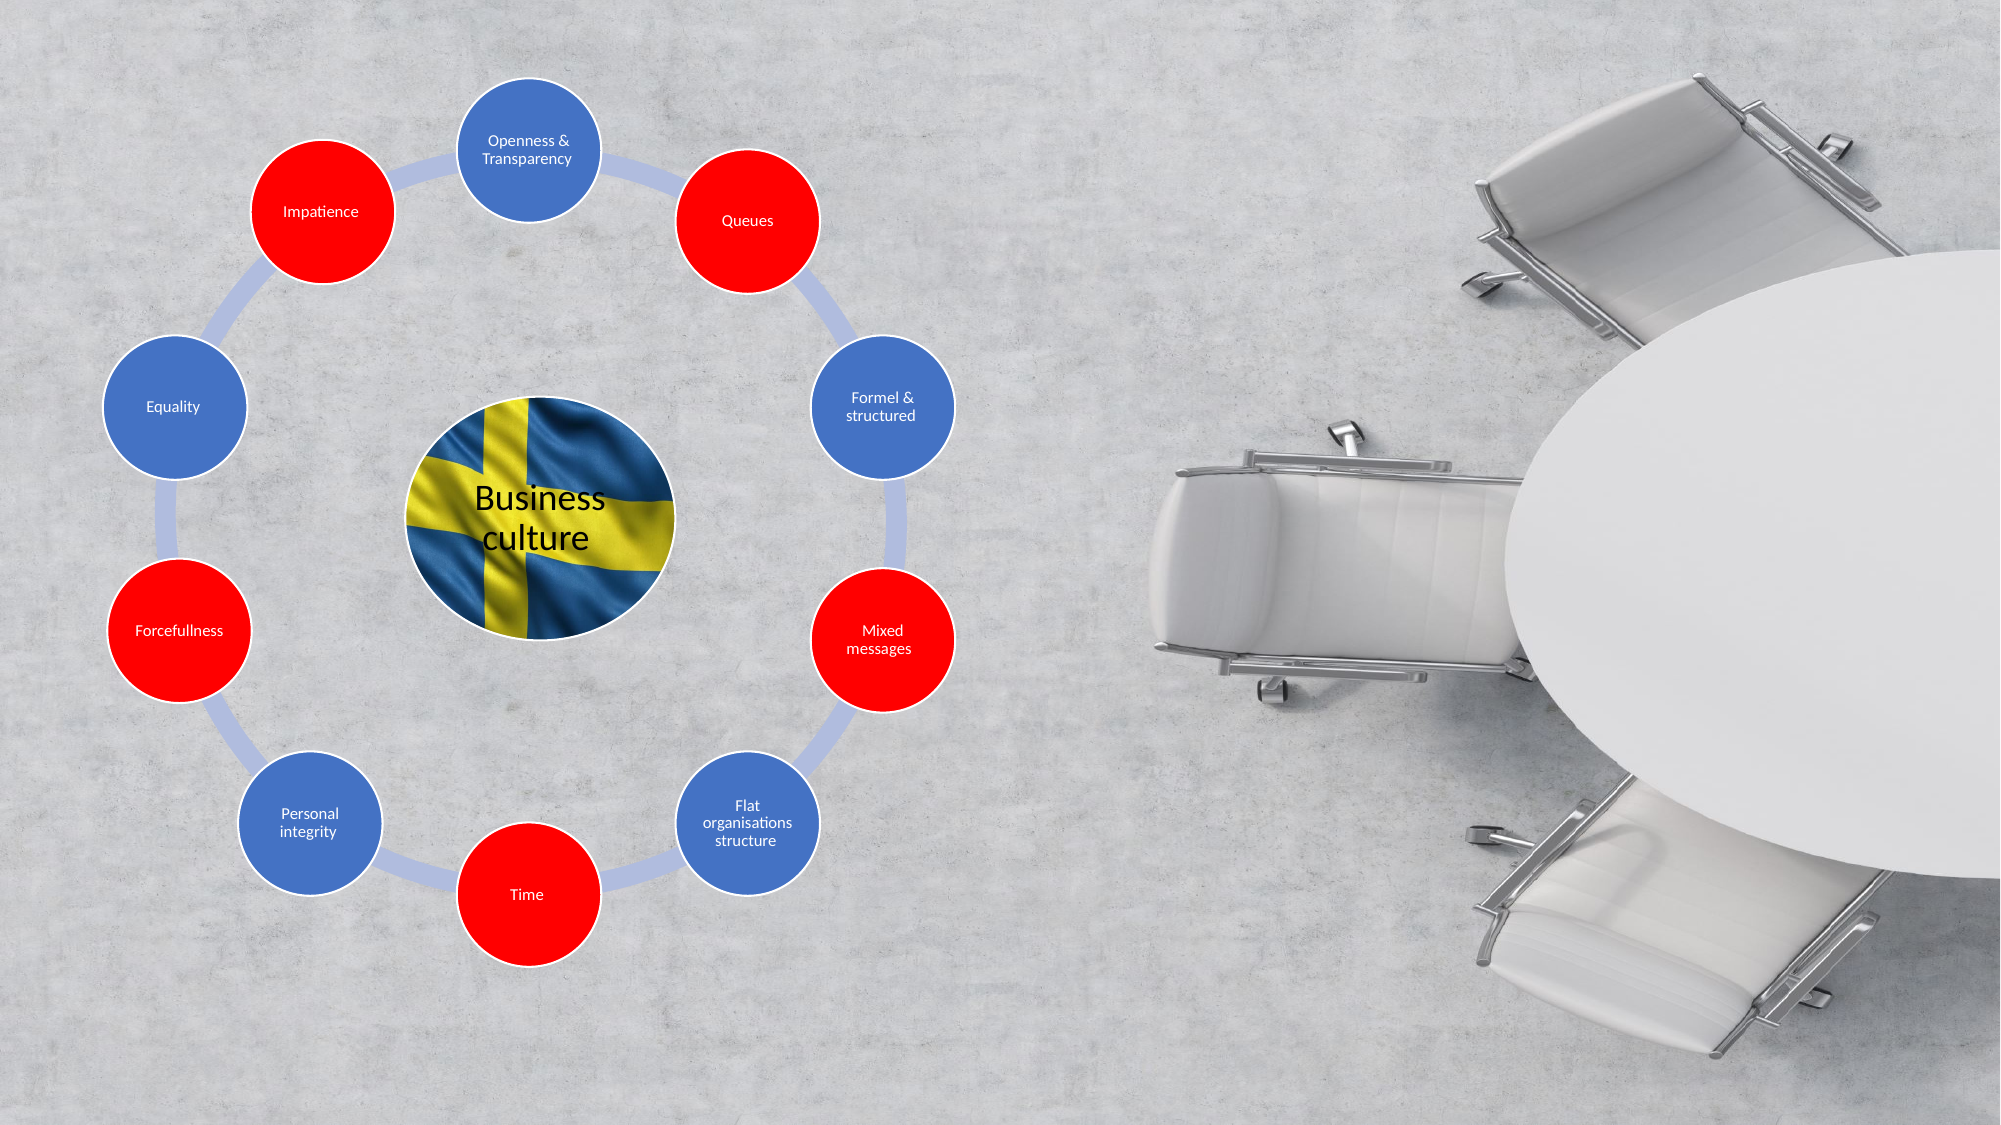

Openness & Transparency

Impatience

Queues

Equality
Formel & structured
Business culture
Forcefullness
Mixed messages
Personal integrity
Flat organisations structure
Time